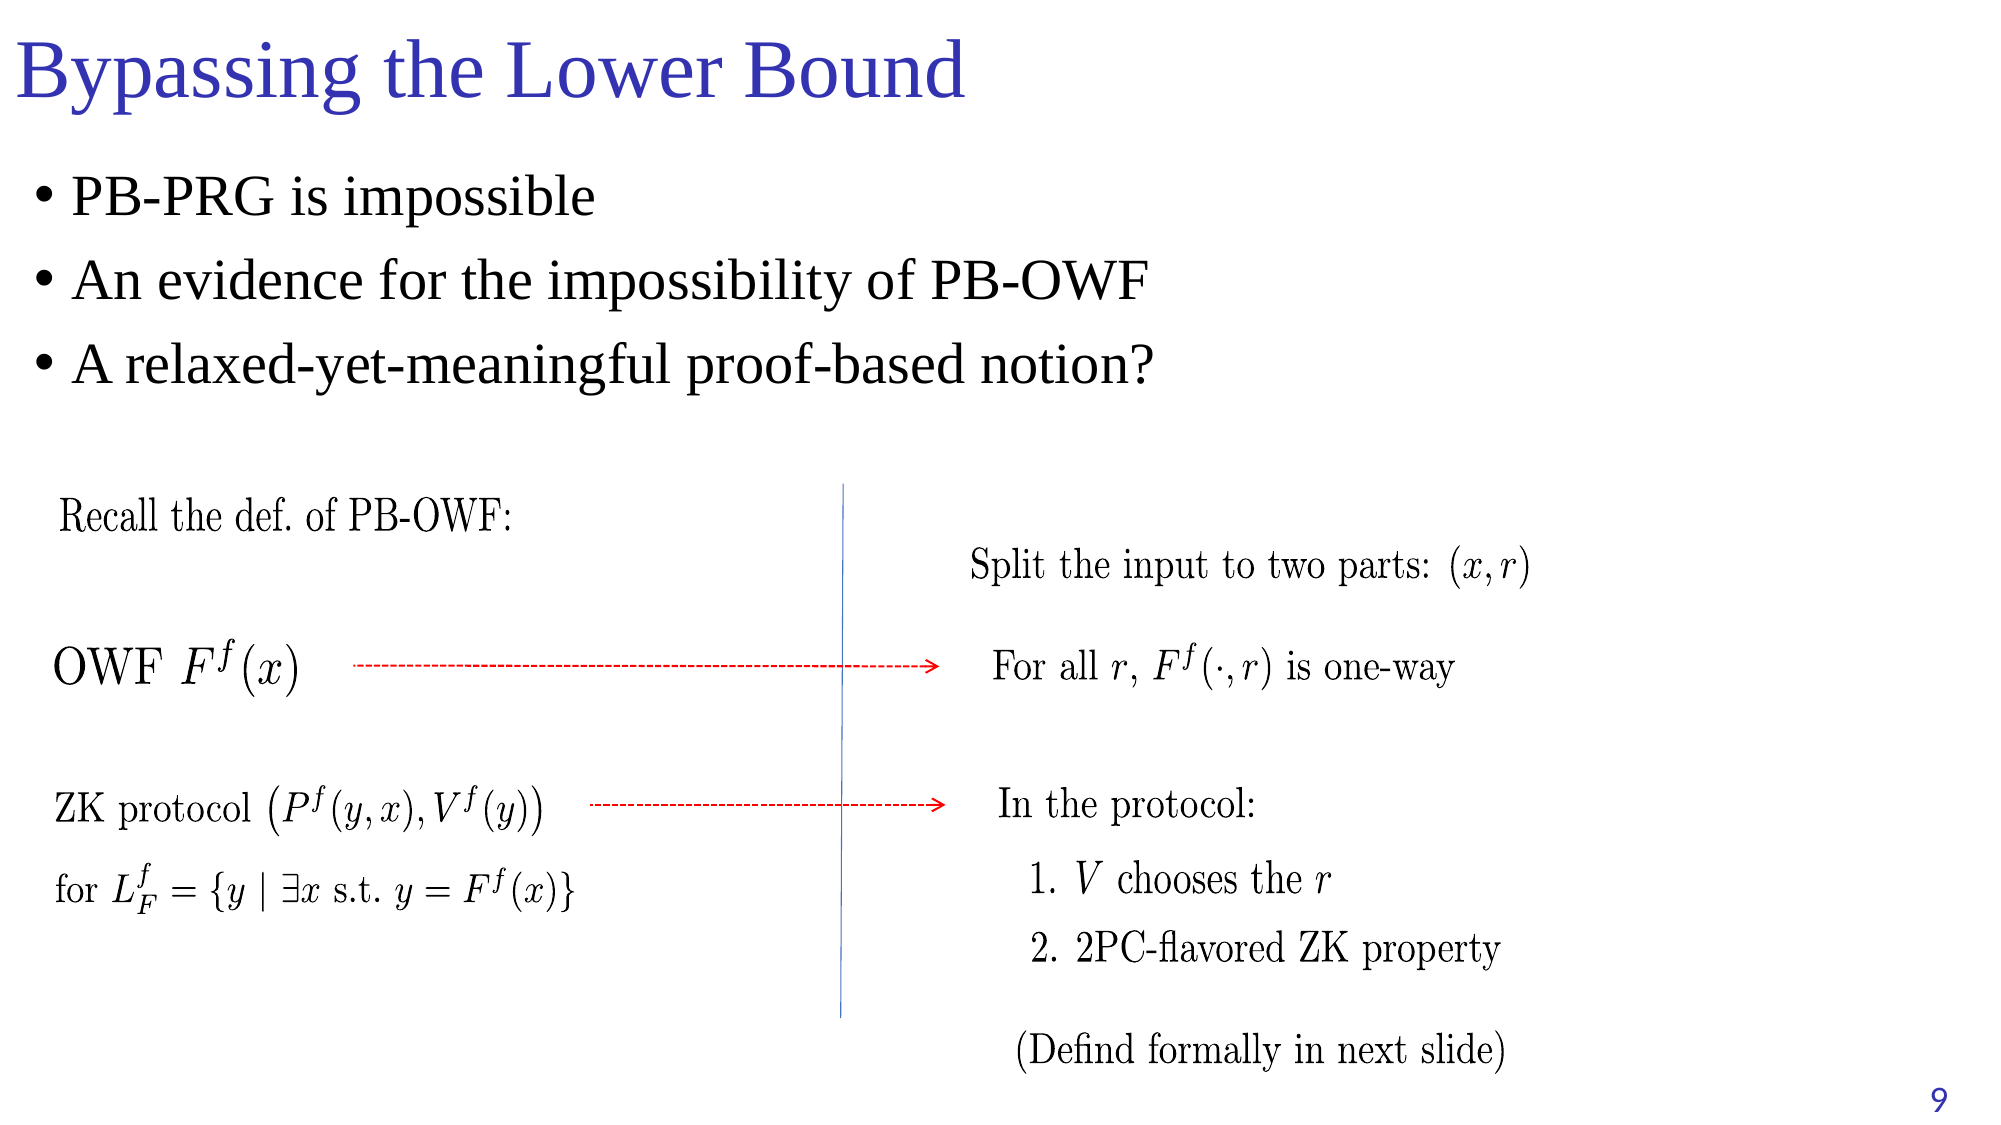

# Bypassing the Lower Bound
PB-PRG is impossible
An evidence for the impossibility of PB-OWF
A relaxed-yet-meaningful proof-based notion?